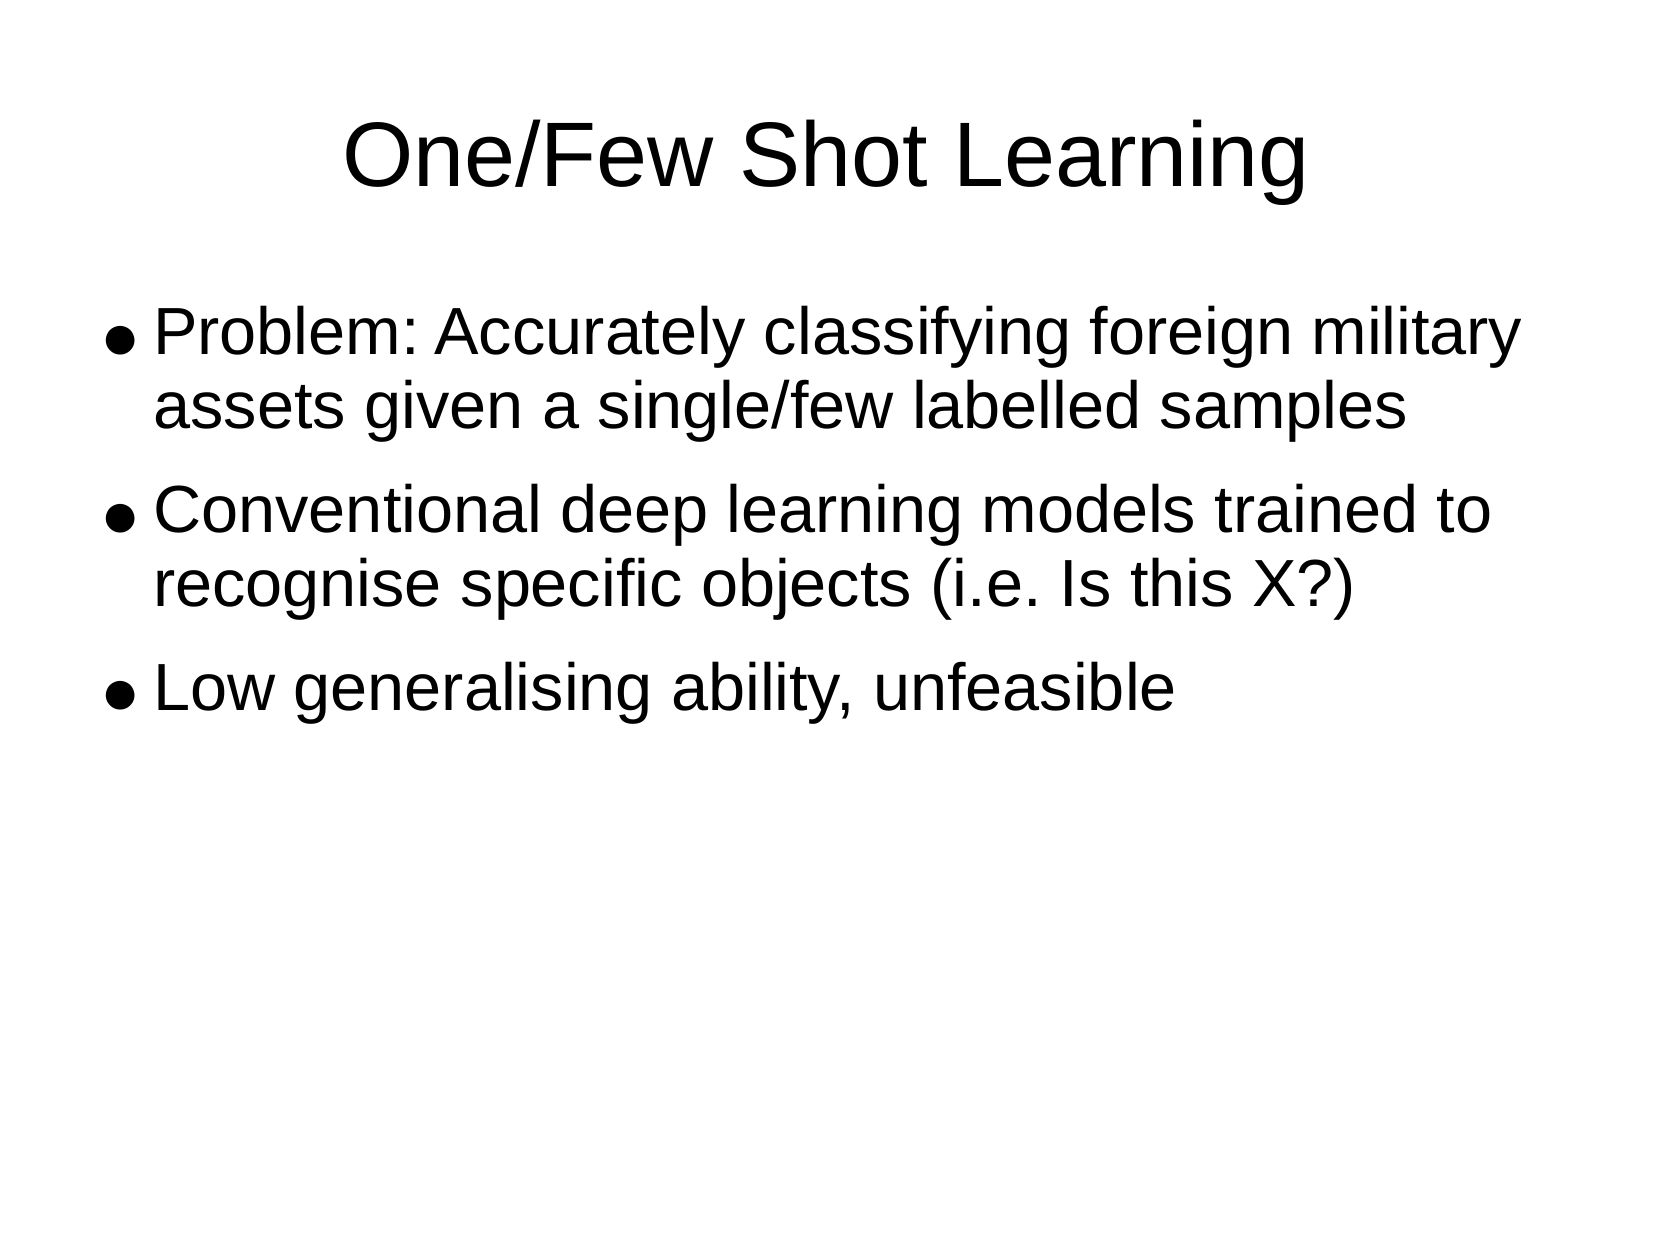

# One/Few Shot Learning
Problem: Accurately classifying foreign military assets given a single/few labelled samples
Conventional deep learning models trained to recognise specific objects (i.e. Is this X?)
Low generalising ability, unfeasible